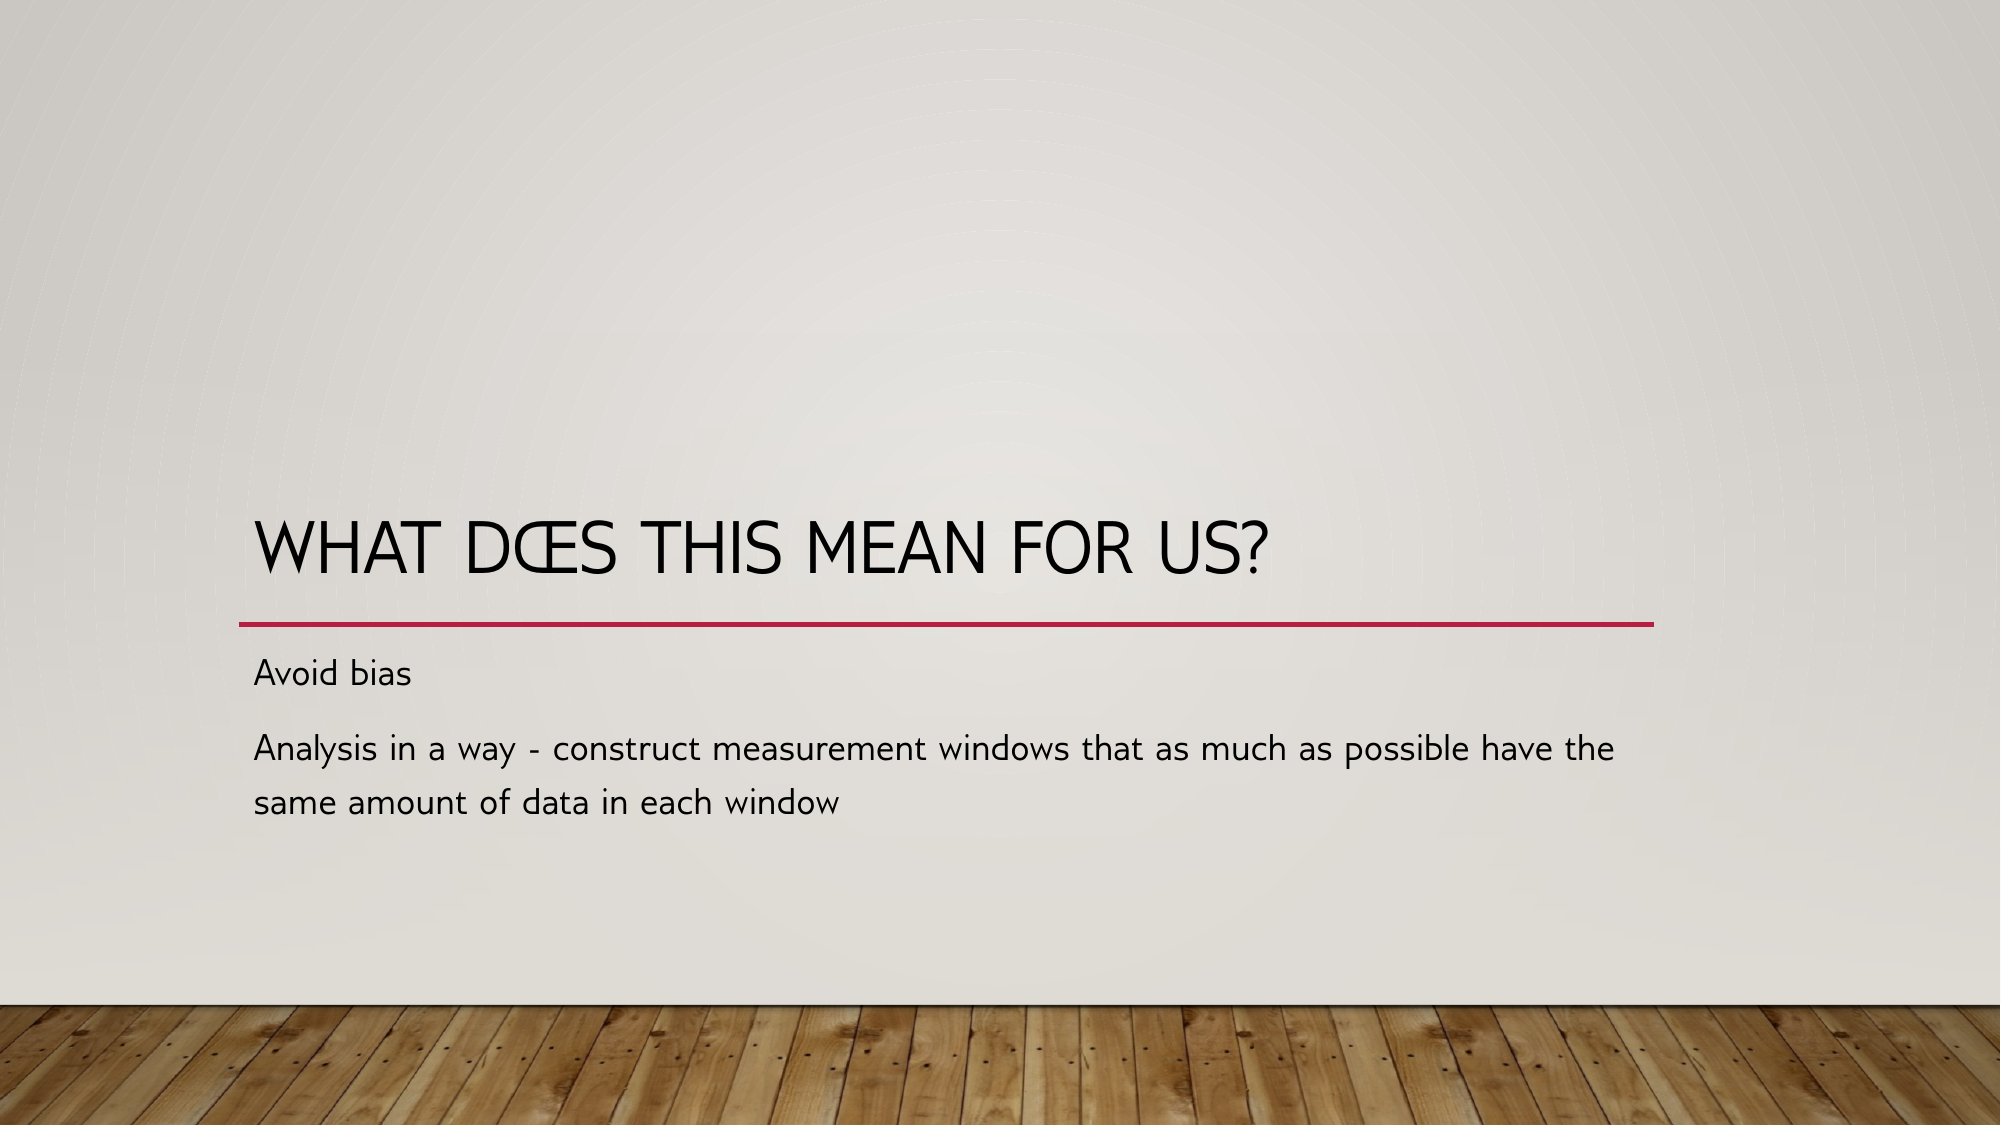

# What does this mean for us?
Avoid bias
Analysis in a way - construct measurement windows that as much as possible have the same amount of data in each window